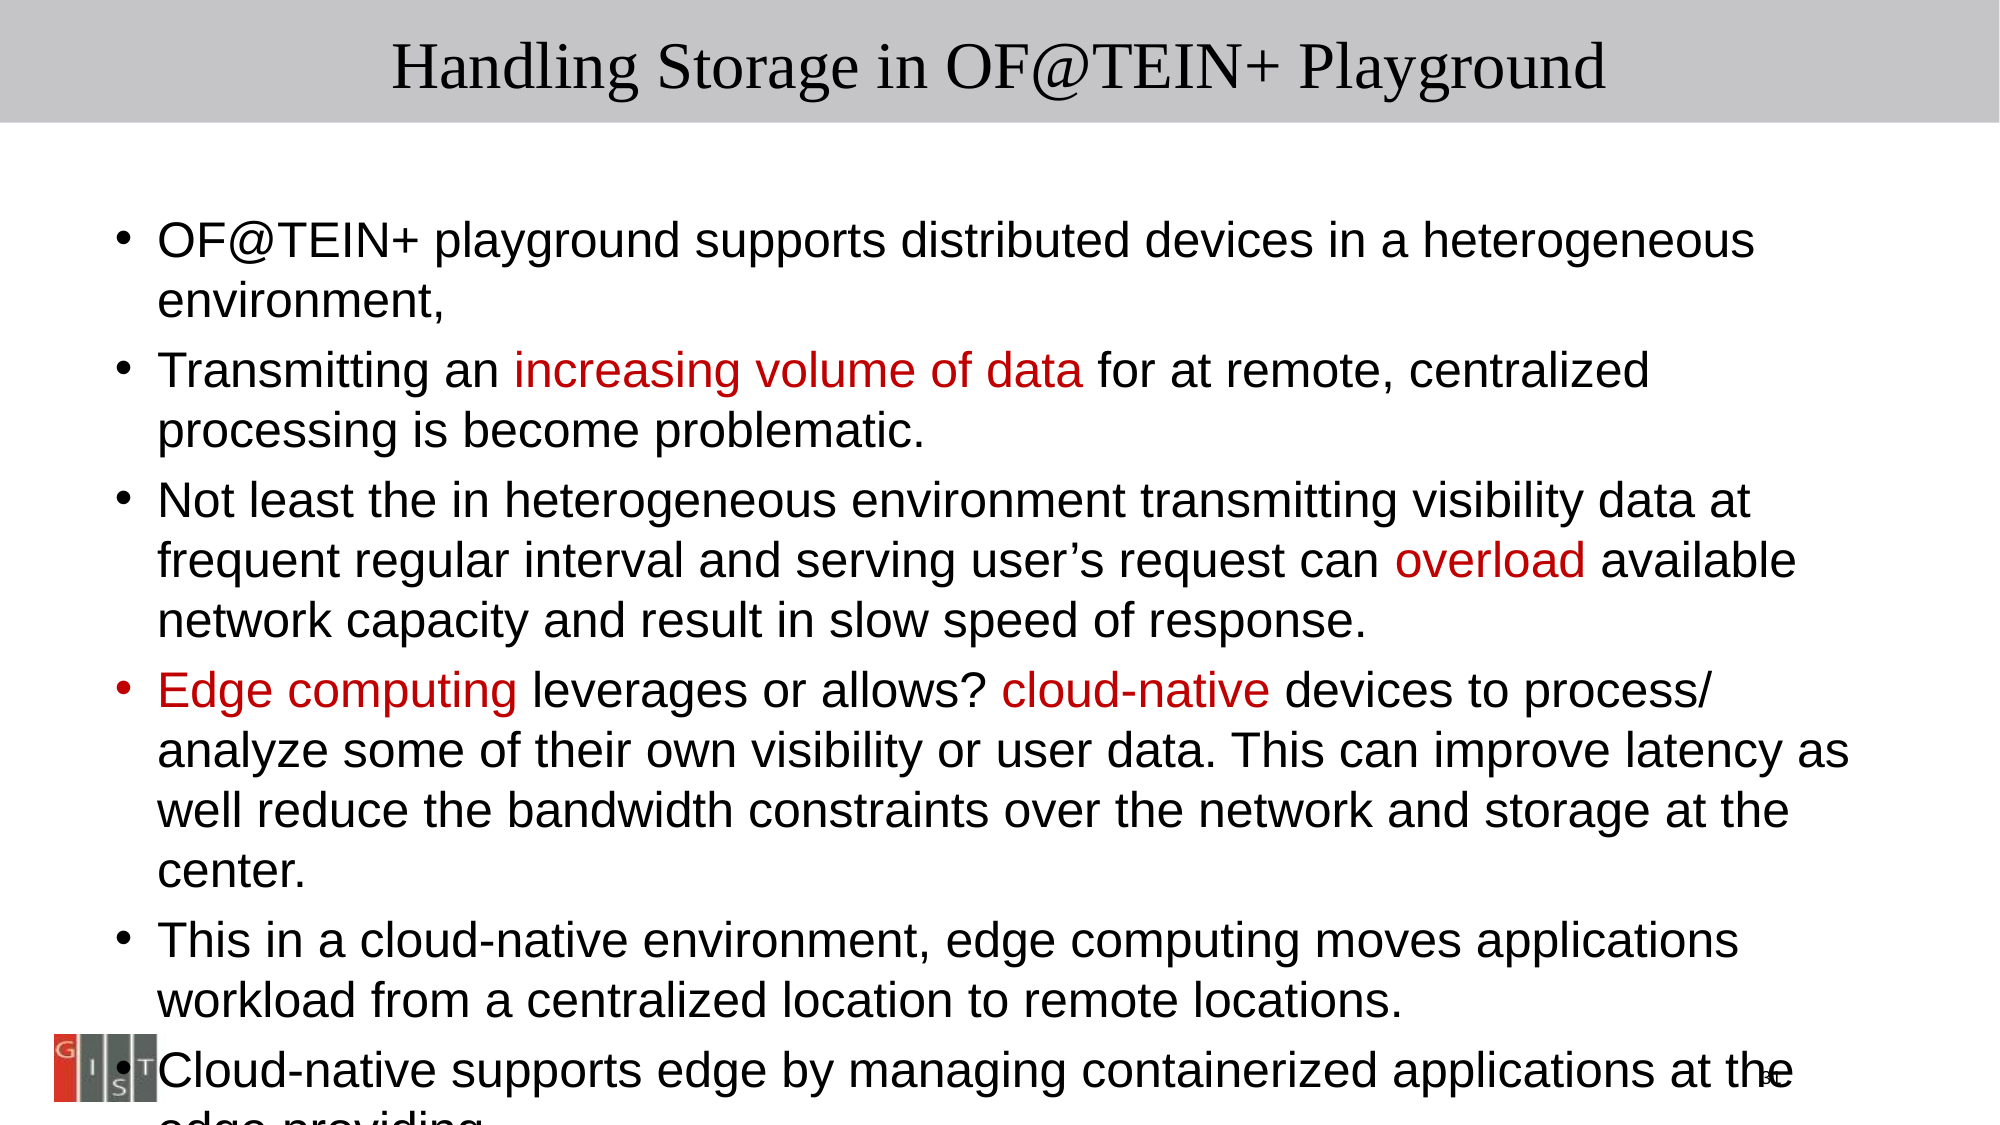

Handling Storage in OF@TEIN+ Playground
OF@TEIN+ playground supports distributed devices in a heterogeneous environment,
Transmitting an increasing volume of data for at remote, centralized processing is become problematic.
Not least the in heterogeneous environment transmitting visibility data at  frequent regular interval and serving user’s request can overload available network capacity and result in slow speed of response.
Edge computing leverages or allows? cloud-native devices to process/analyze some of their own visibility or user data. This can improve latency as well reduce the bandwidth constraints over the network and storage at the center.
This in a cloud-native environment, edge computing moves applications workload from a centralized location to remote locations.
Cloud-native supports edge by managing containerized applications at the edge providing
31